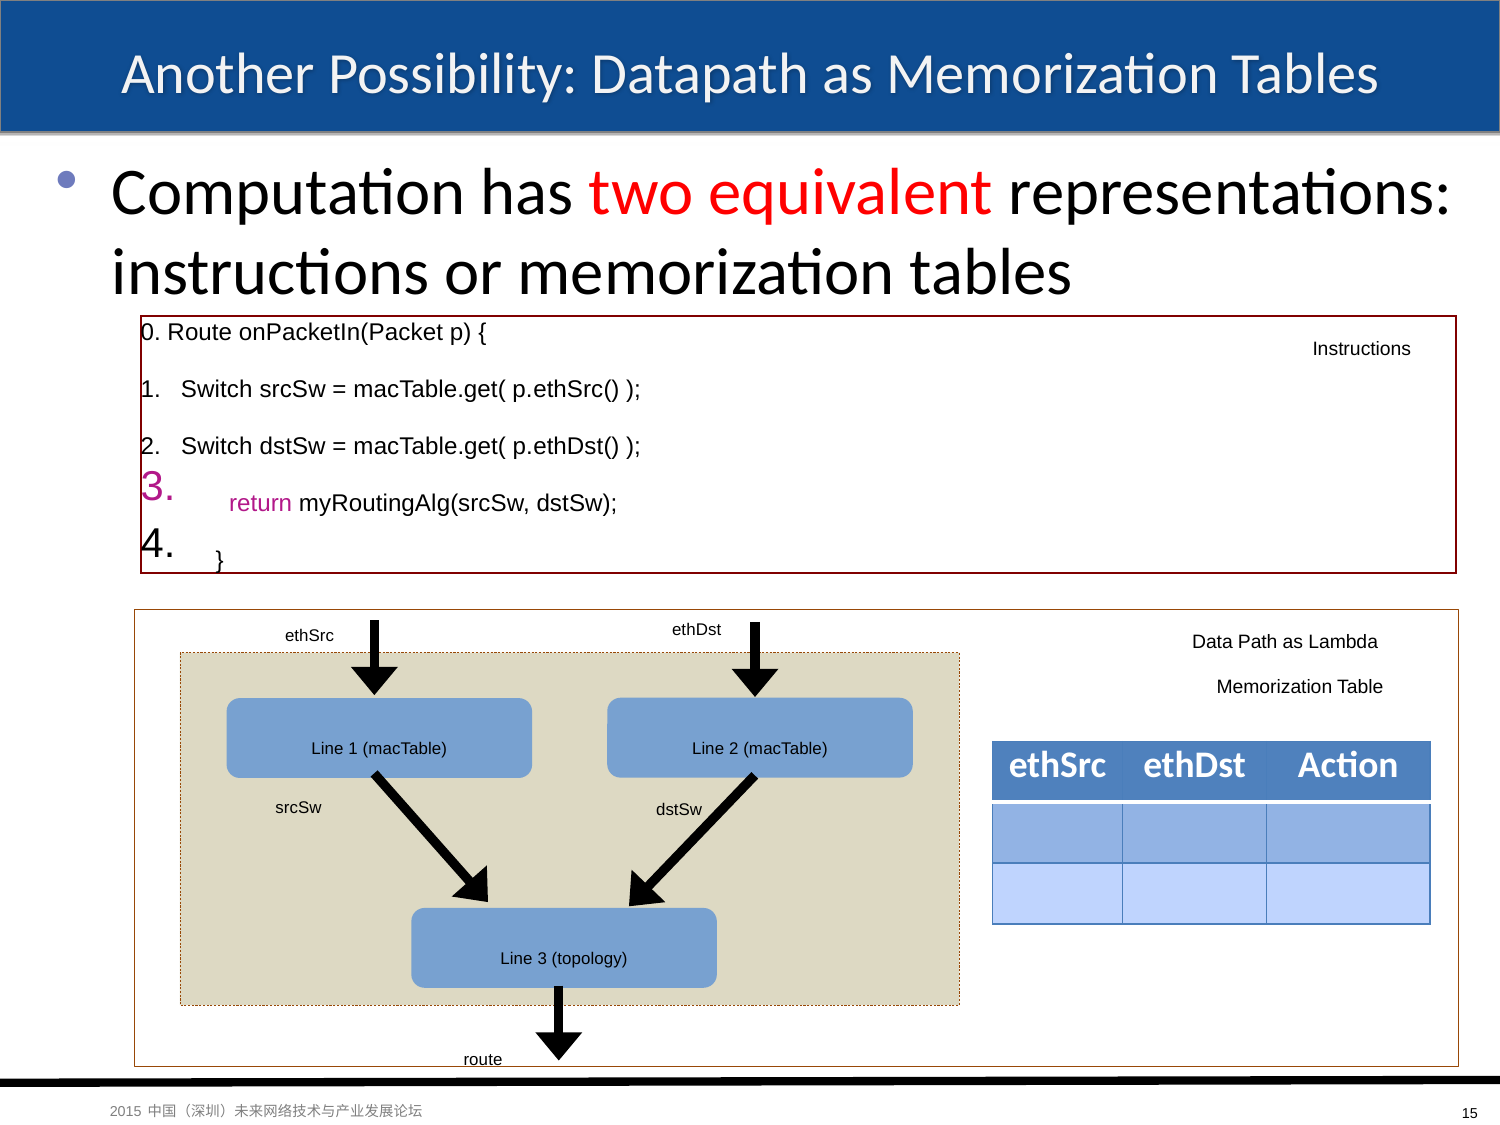

# Another Possibility: Datapath as Memorization Tables
Computation has two equivalent representations: instructions or memorization tables
Instructions
0. Route onPacketIn(Packet p) {
1.   Switch srcSw = macTable.get( p.ethSrc() );
2.   Switch dstSw = macTable.get( p.ethDst() );
  return myRoutingAlg(srcSw, dstSw);
}

ethDst
ethSrc
Line 2 (macTable)
Line 1 (macTable)
srcSw
dstSw
Line 3 (topology)
route
Data Path as Lambda
Memorization Table

| ethSrc | ethDst | Action |
| --- | --- | --- |
|  |  |  |
|  |  |  |
15